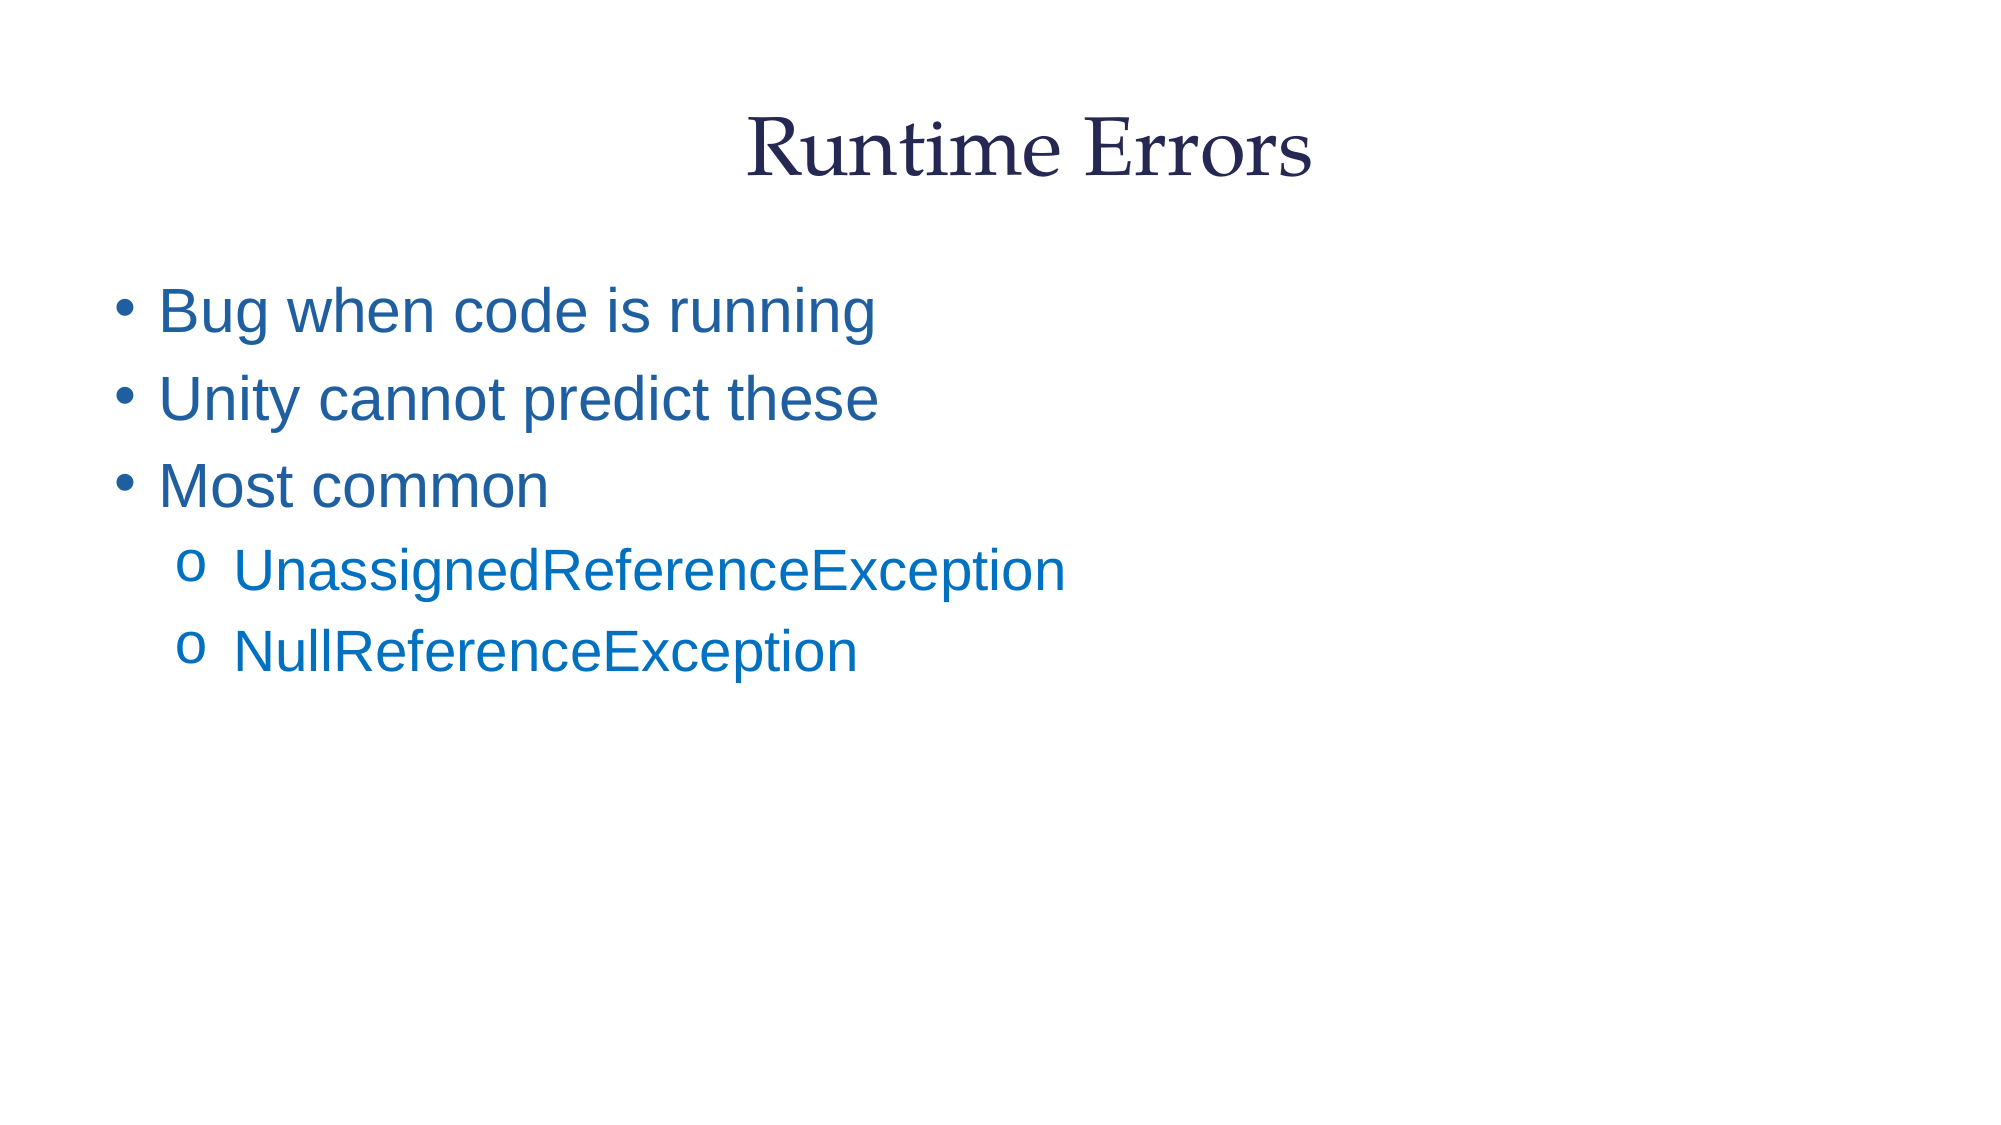

# Runtime Errors
Bug when code is running
Unity cannot predict these
Most common
UnassignedReferenceException
NullReferenceException